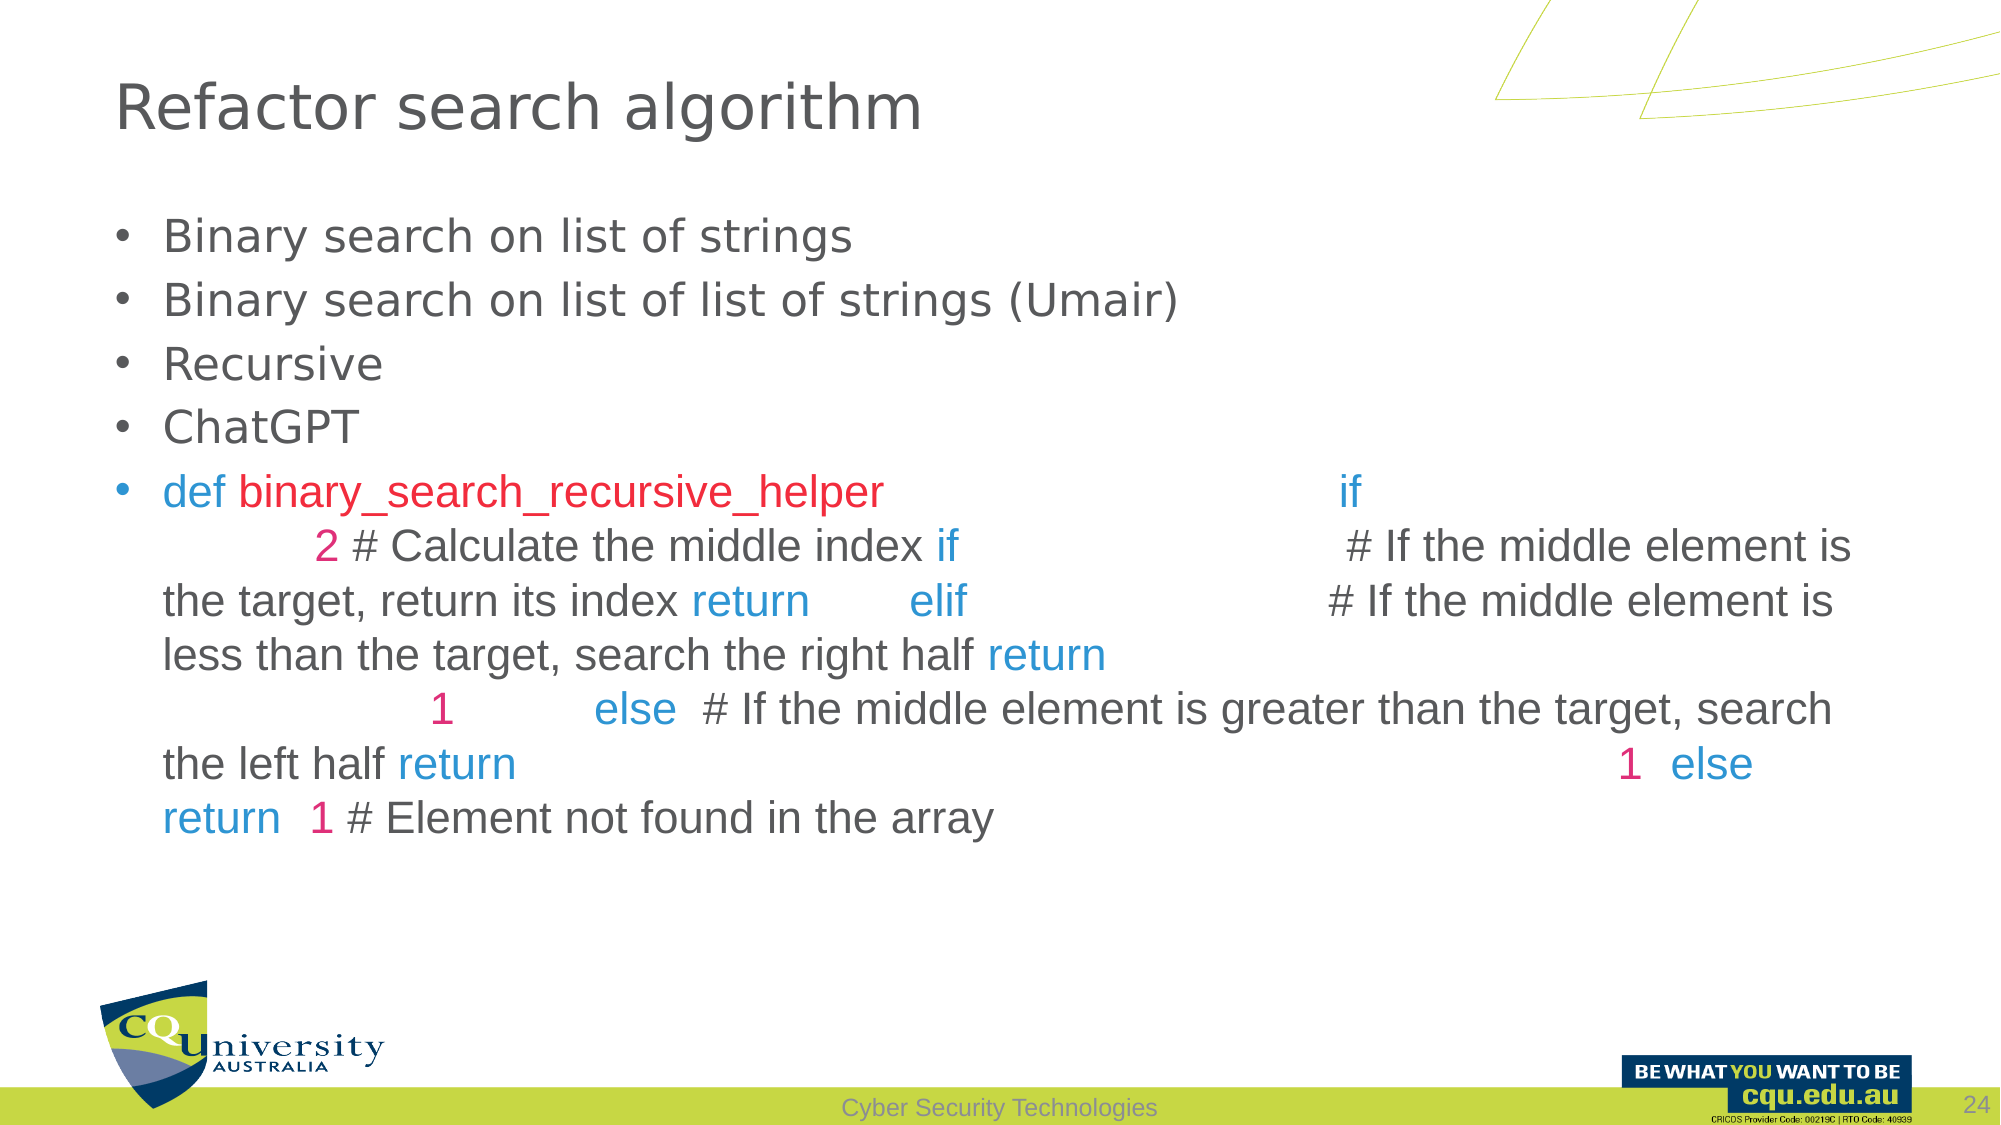

# Refactor search algorithm
Binary search on list of strings
Binary search on list of list of strings (Umair)
Recursive
ChatGPT
def binary_search_recursive_helper(arr, target, low, high): if low <= high: mid = (low + high) // 2 # Calculate the middle index if arr[mid] == target: # If the middle element is the target, return its index return mid elif arr[mid] < target: # If the middle element is less than the target, search the right half return binary_search_recursive_helper(arr, target, mid + 1, high) else: # If the middle element is greater than the target, search the left half return binary_search_recursive_helper(arr, target, low, mid - 1) else: return -1 # Element not found in the array
24
Cyber Security Technologies